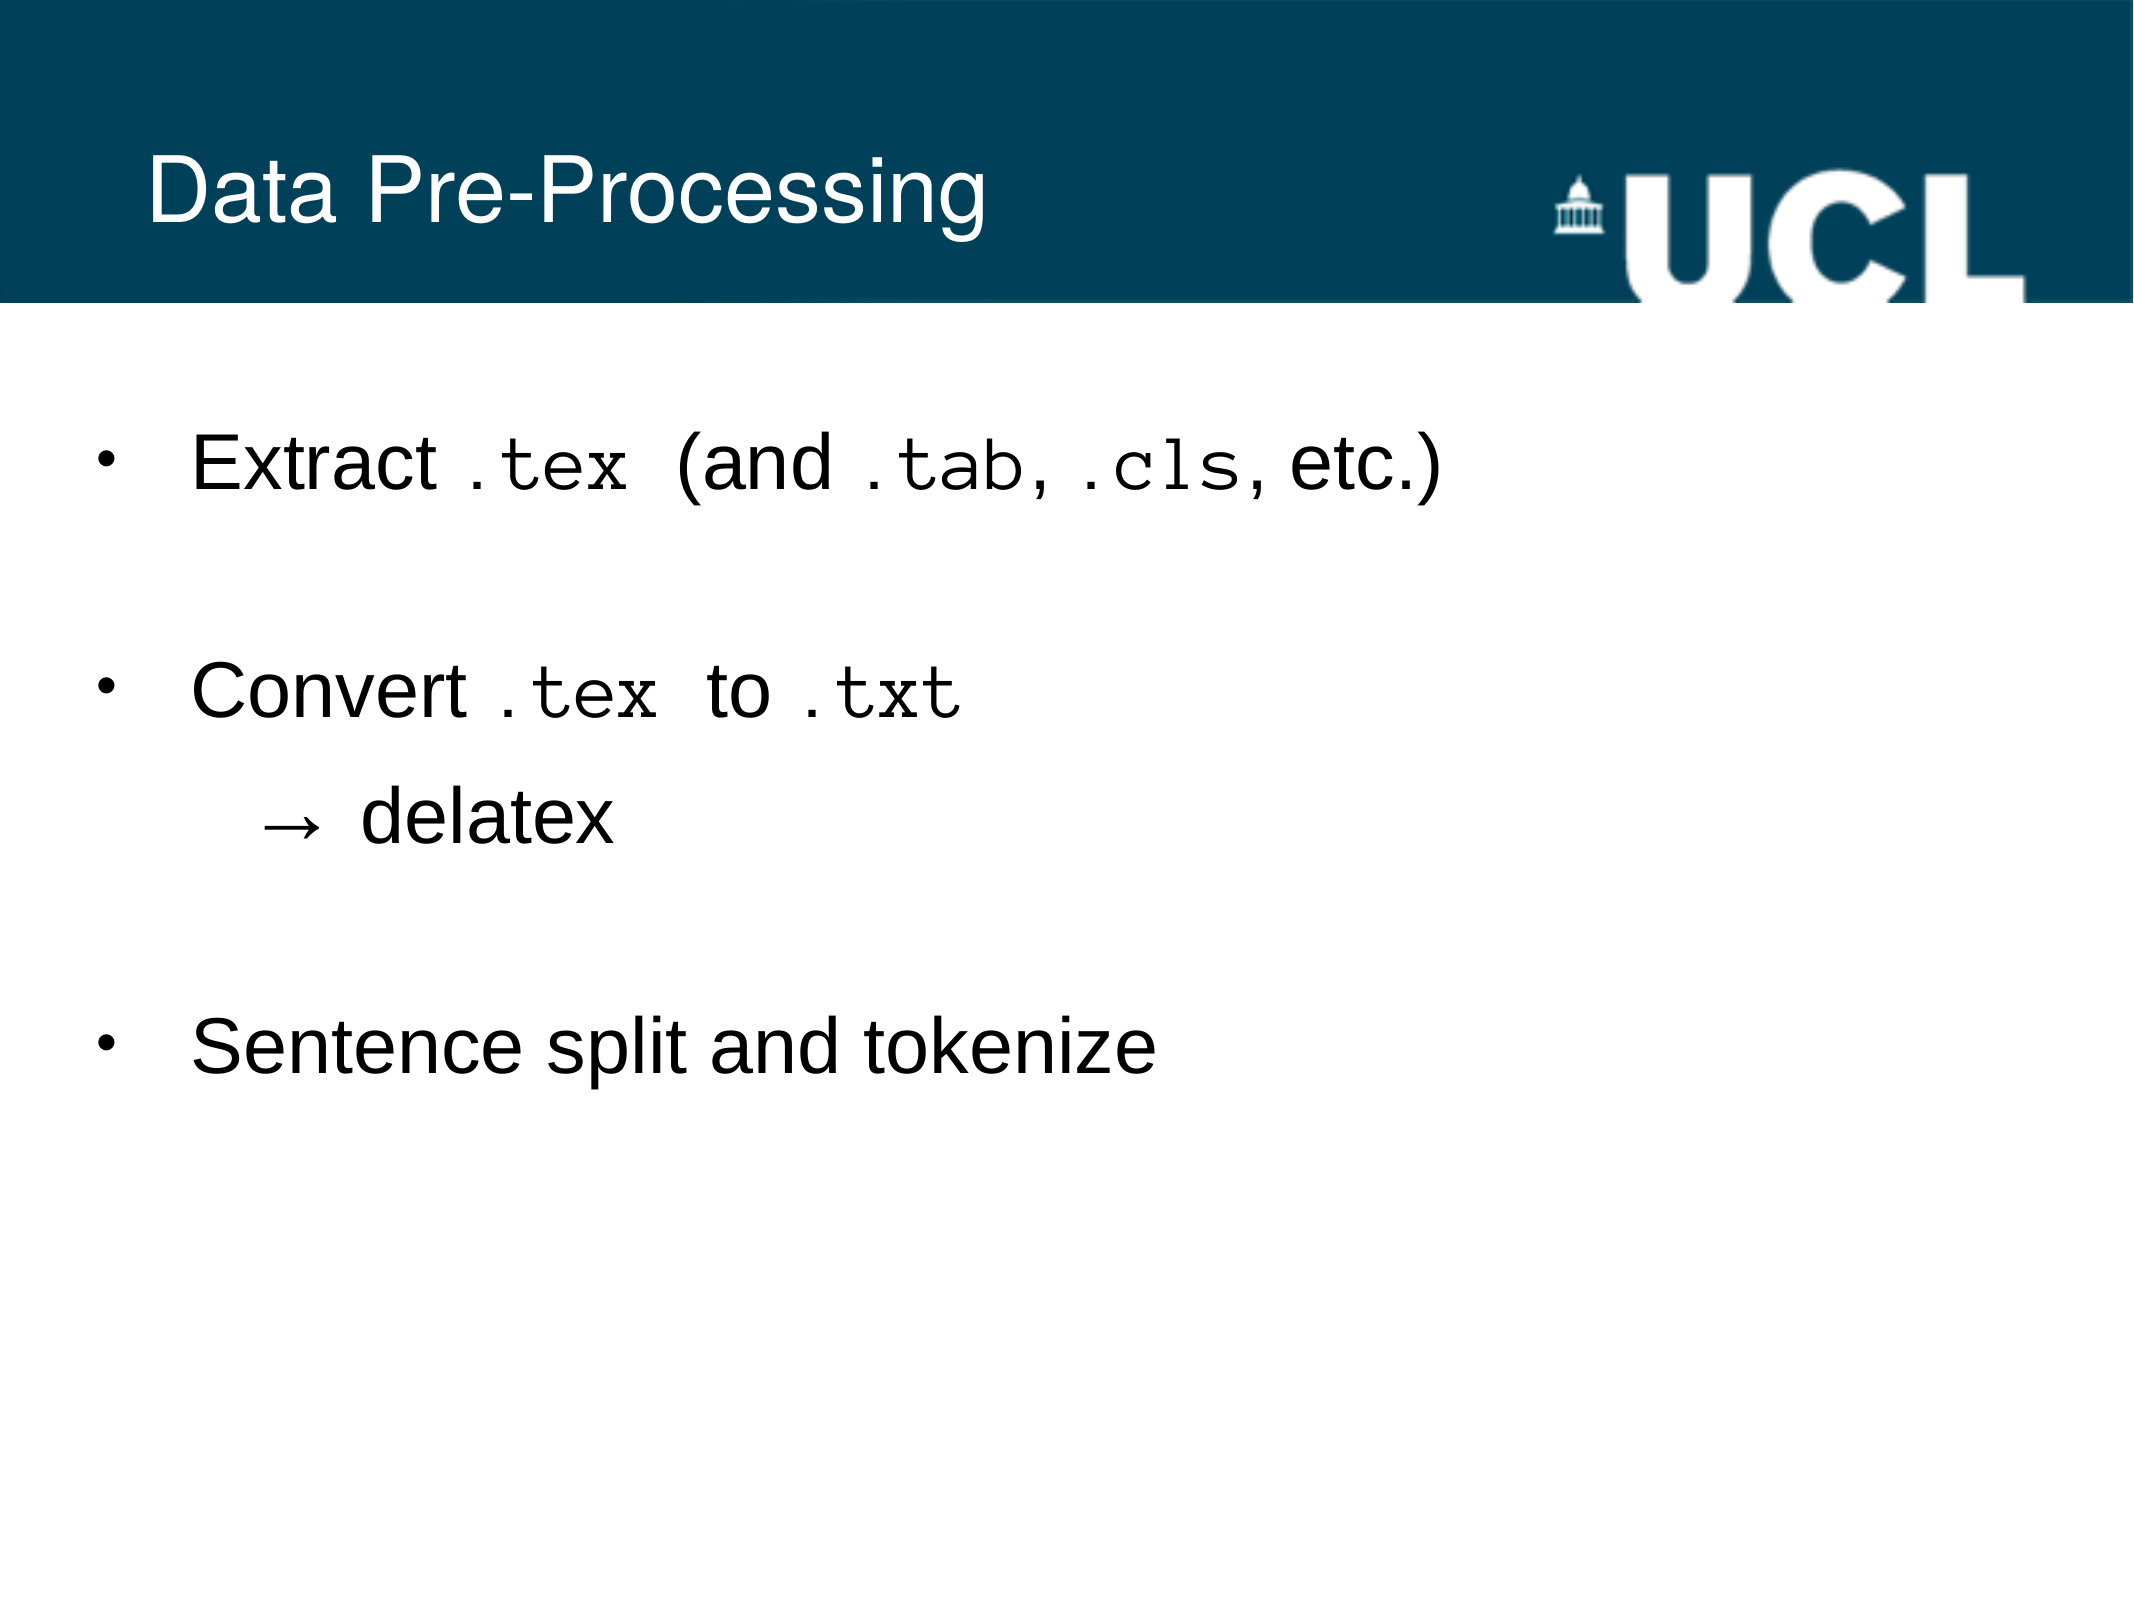

# Data Pre-Processing
Extract .tex (and .tab, .cls, etc.)

Convert .tex to .txt
	→ delatex

Sentence split and tokenize